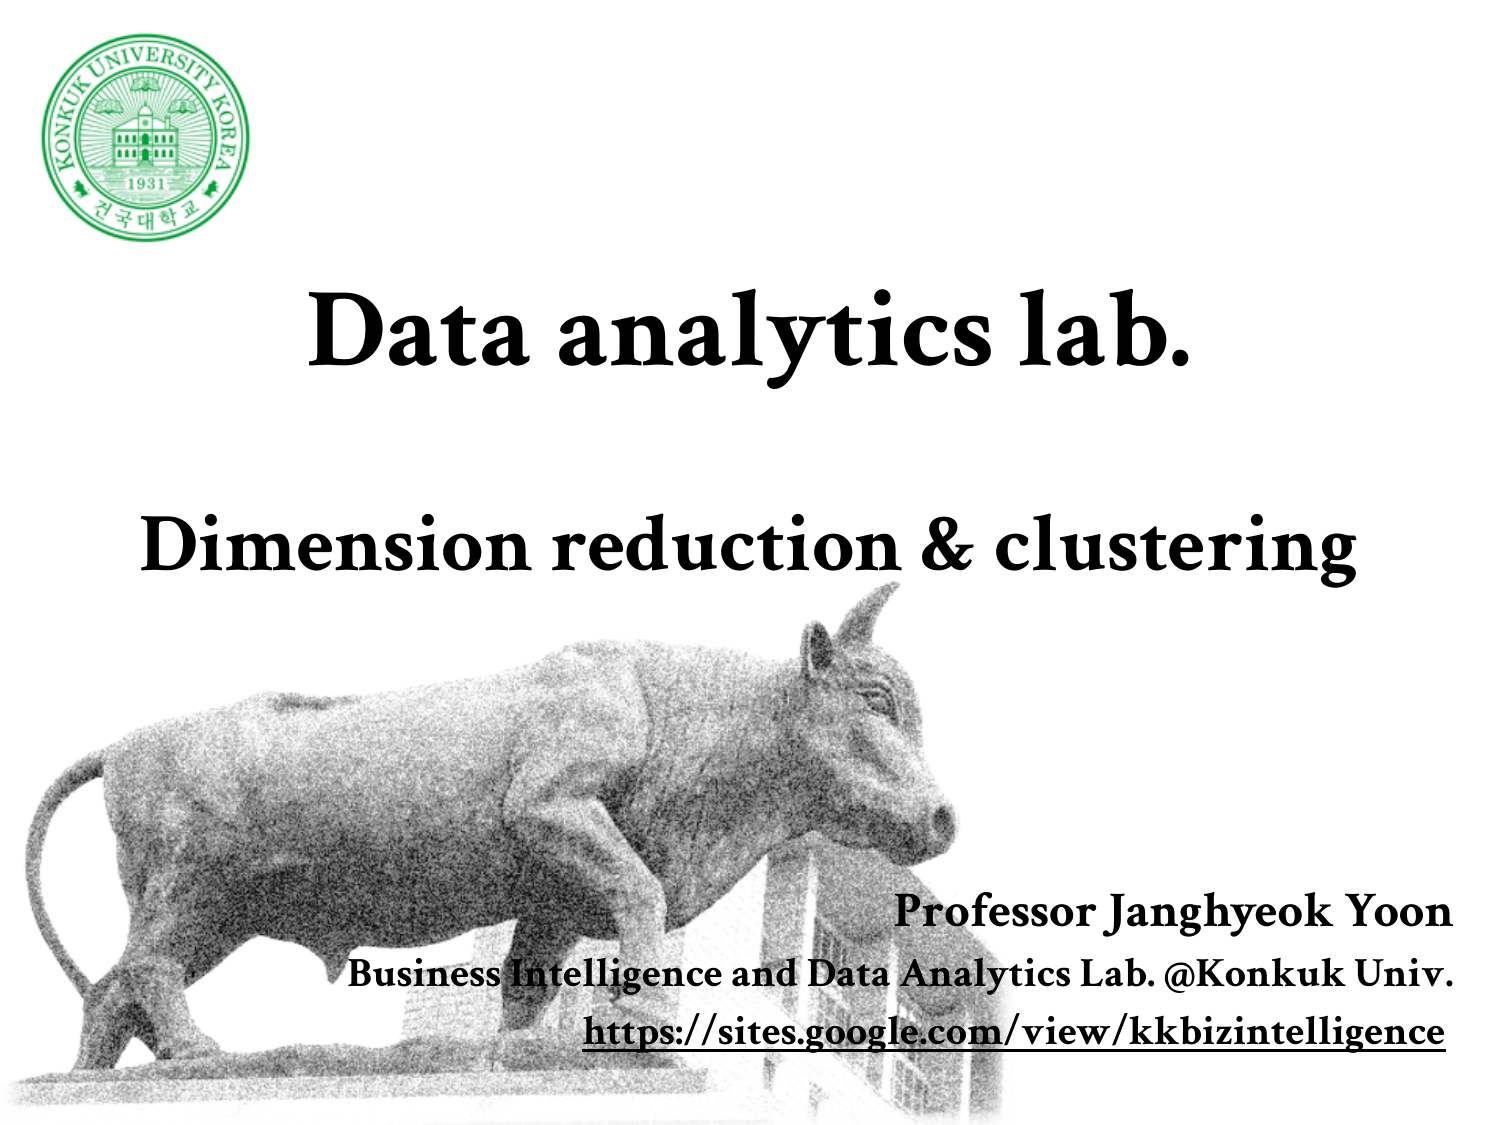

# Data analytics lab.
Dimension reduction & clustering

Professor Janghyeok Yoon
Business Intelligence and Data Analytics Lab. @Konkuk Univ.
https://sites.google.com/view/kkbizintelligence